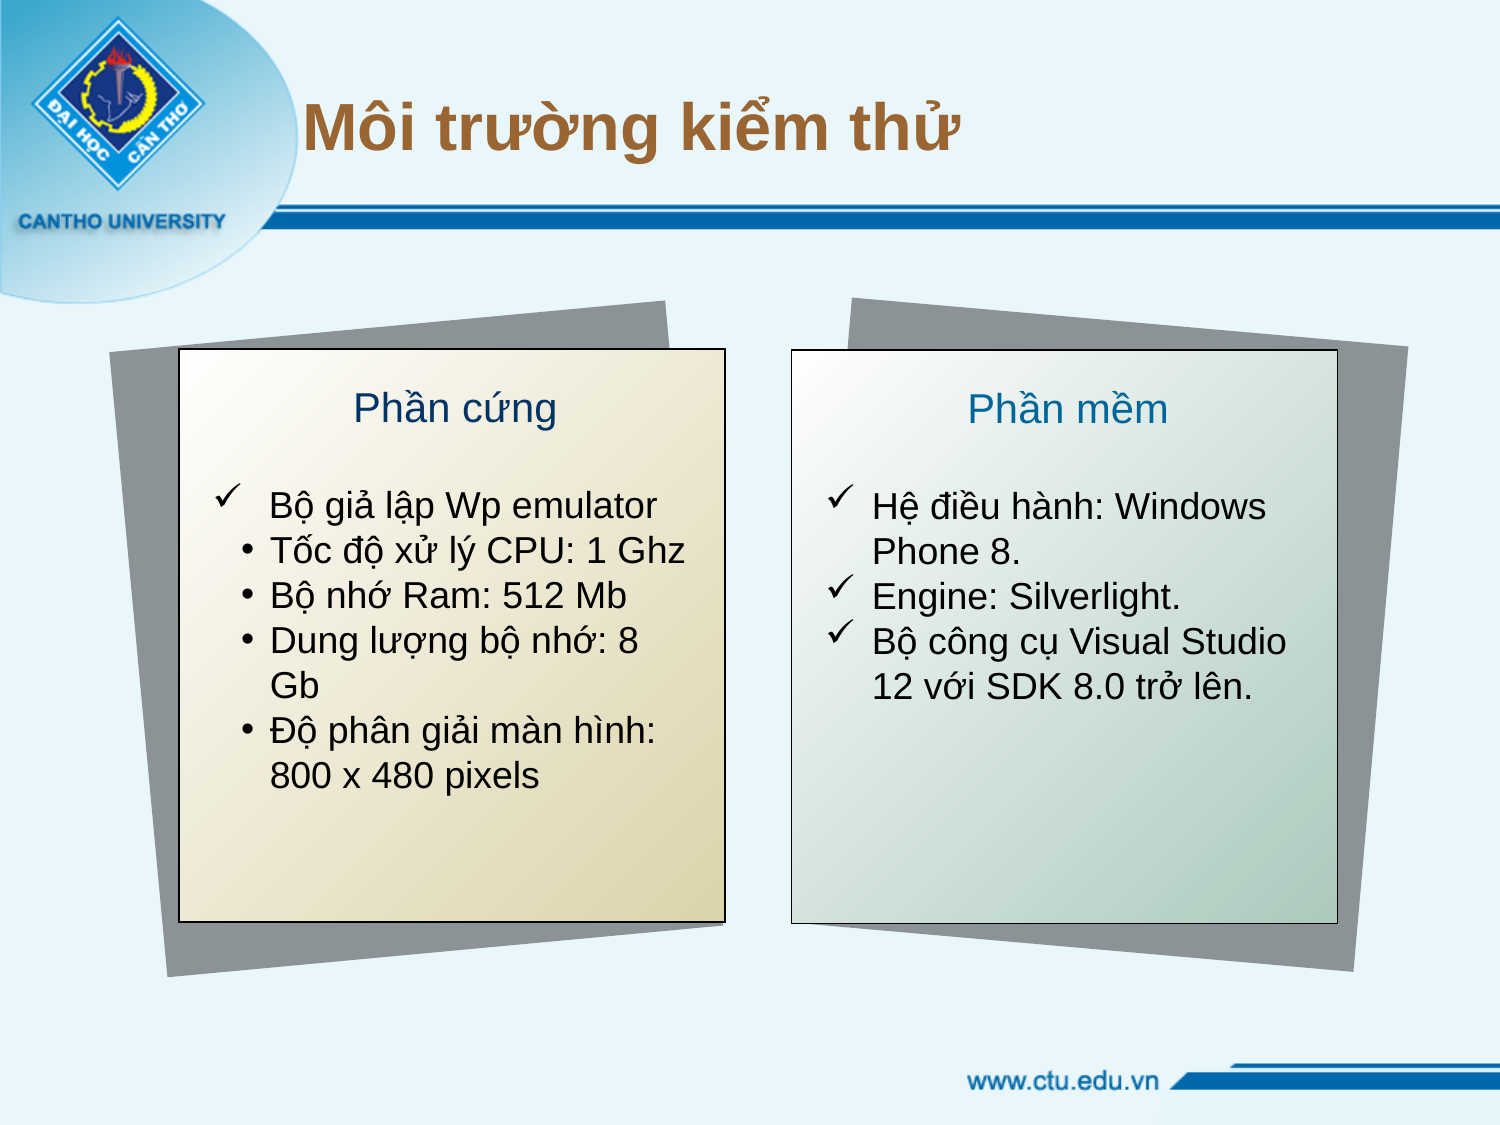

# Môi trường kiểm thử

Phần mềm

Hệ điều hành: Windows Phone 8.
Engine: Silverlight.
Bộ công cụ Visual Studio 12 với SDK 8.0 trở lên.

Phần cứng

Bộ giả lập Wp emulator
Tốc độ xử lý CPU: 1 Ghz
Bộ nhớ Ram: 512 Mb
Dung lượng bộ nhớ: 8 Gb
Độ phân giải màn hình: 800 x 480 pixels